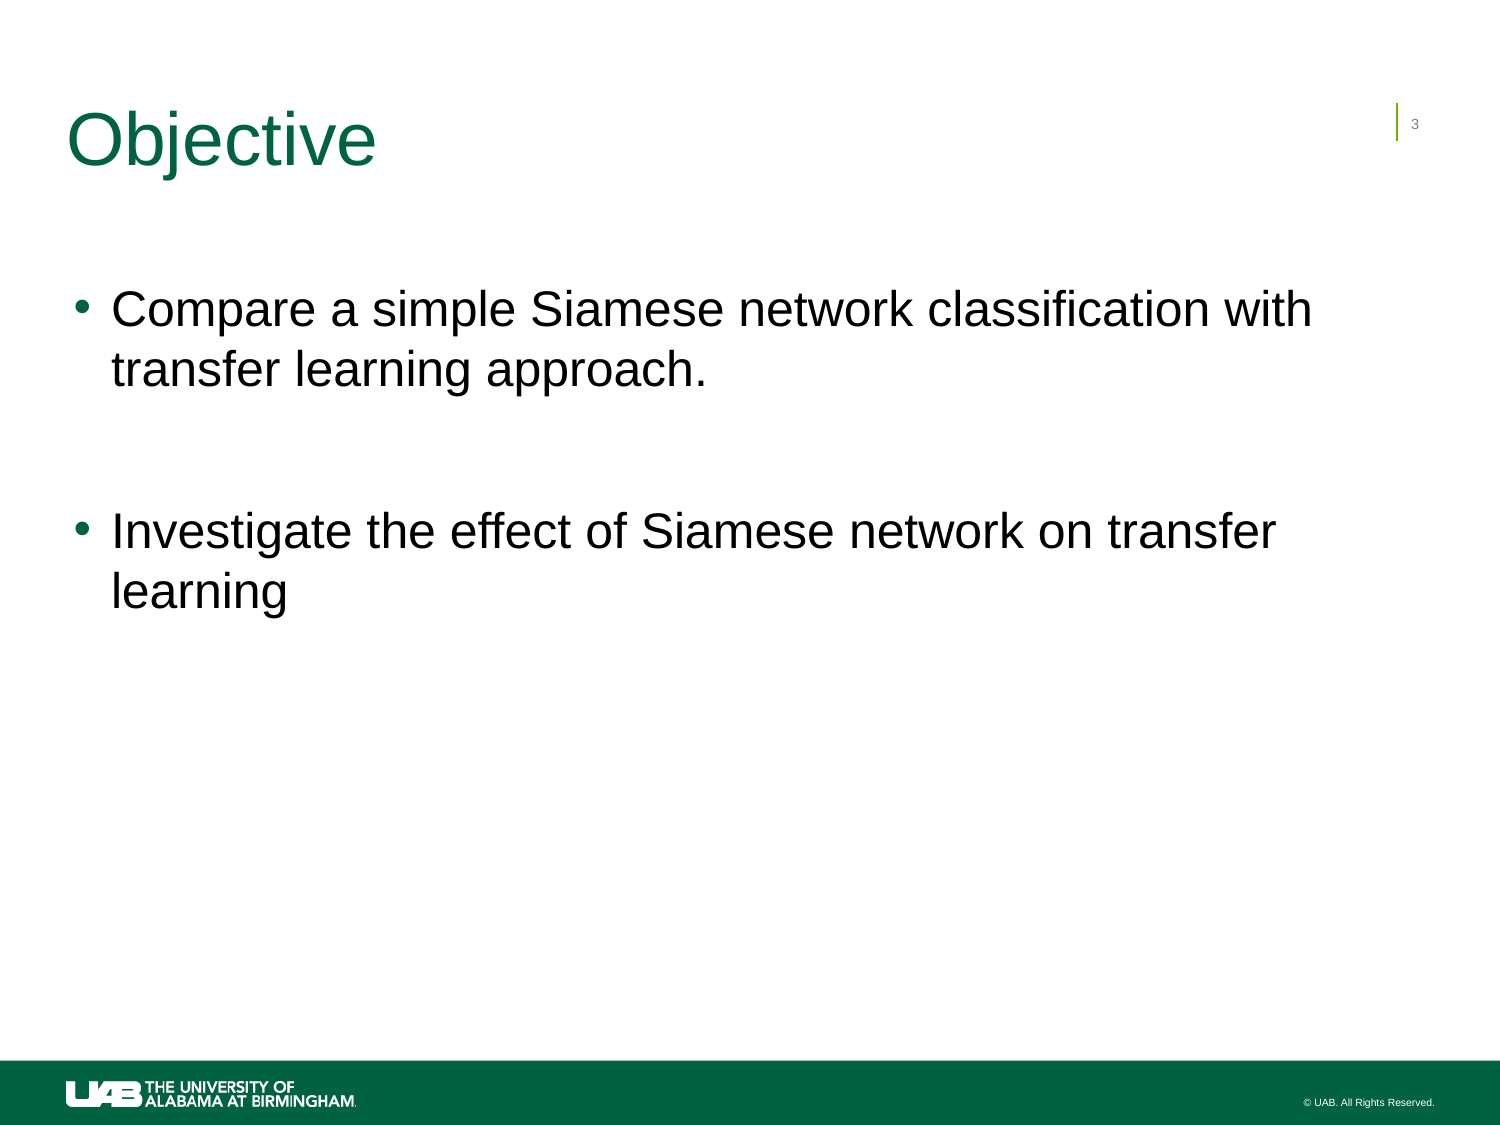

# Objective
3
Compare a simple Siamese network classification with transfer learning approach.

Investigate the effect of Siamese network on transfer learning